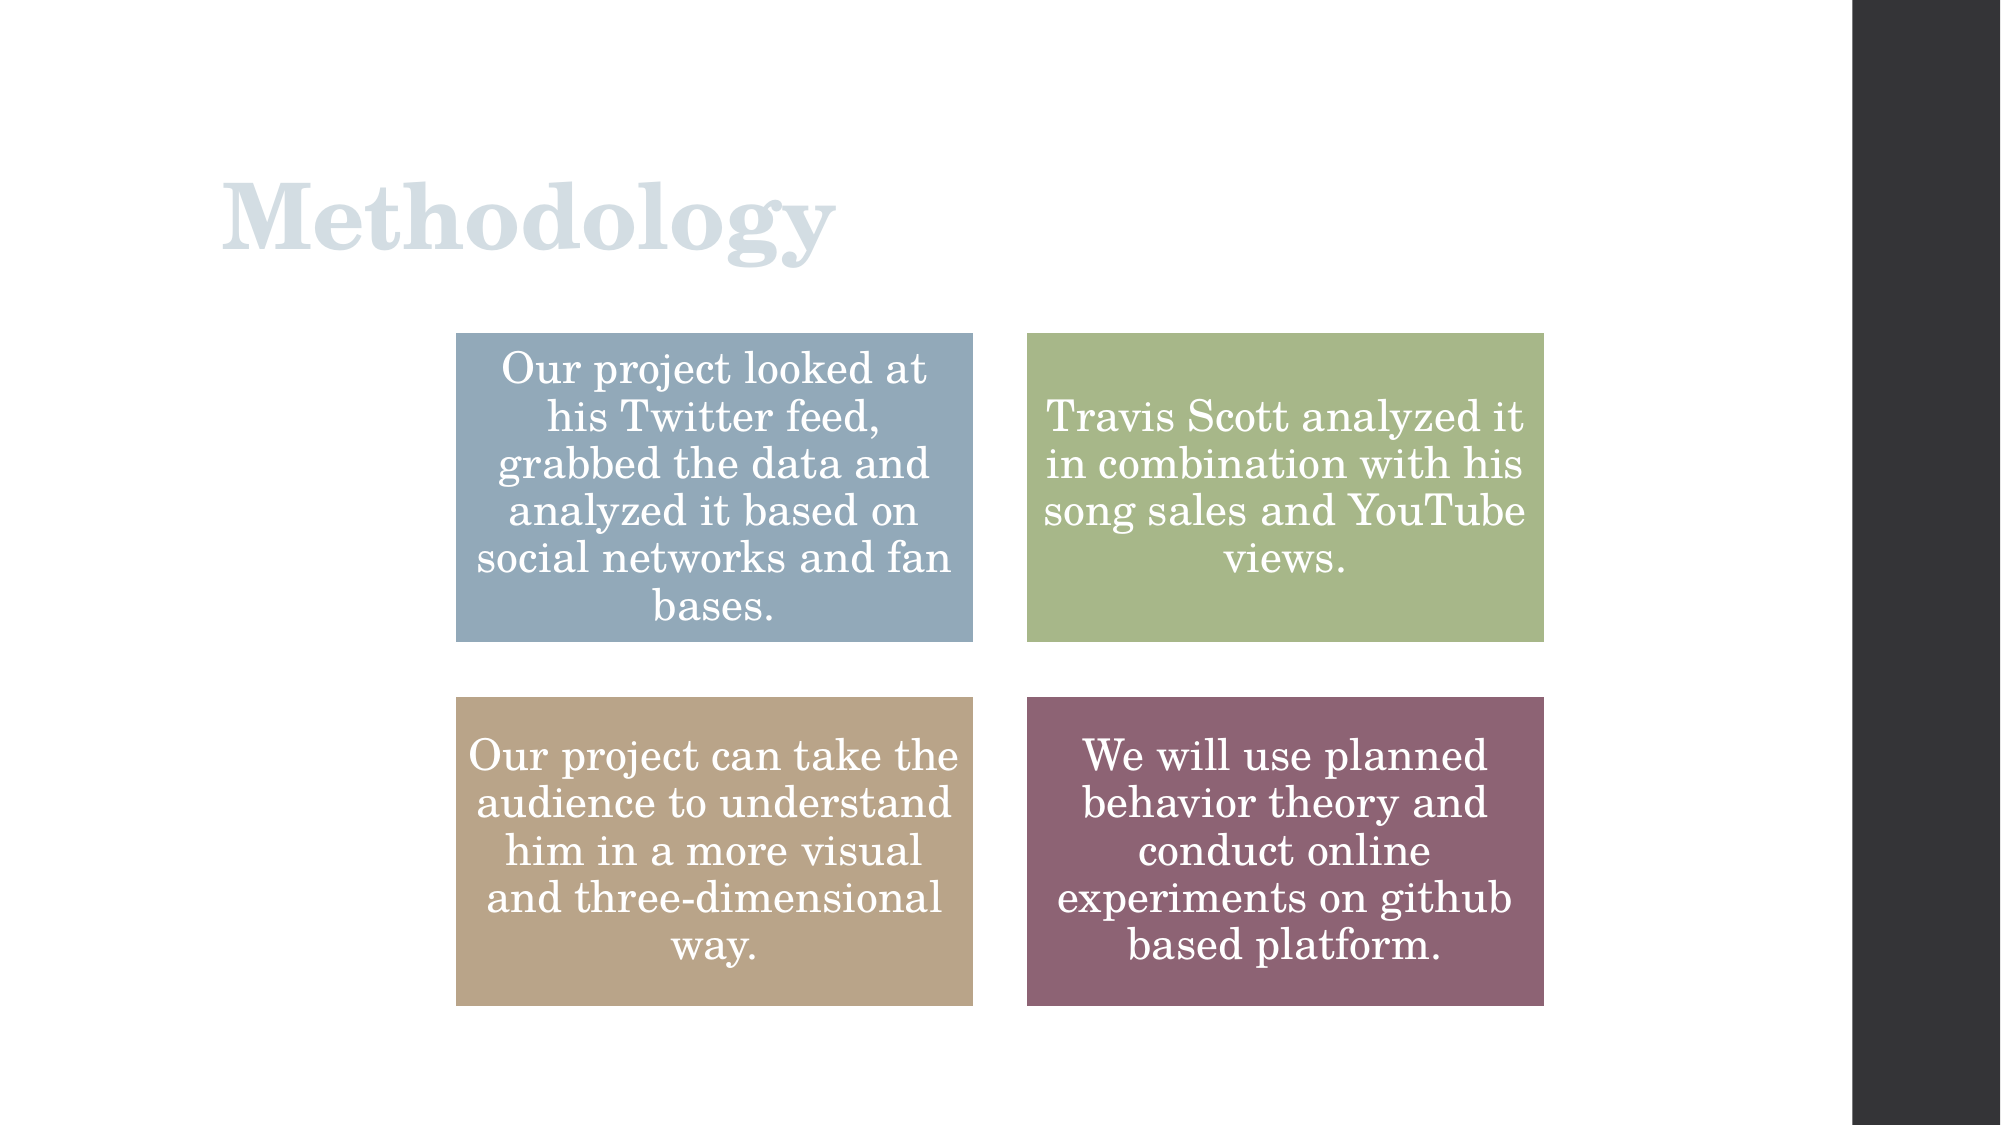

# Methodology
Our project looked at his Twitter feed, grabbed the data and analyzed it based on social networks and fan bases.
Travis Scott analyzed it in combination with his song sales and YouTube views.
Our project can take the audience to understand him in a more visual and three-dimensional way.
We will use planned behavior theory and conduct online experiments on github based platform.